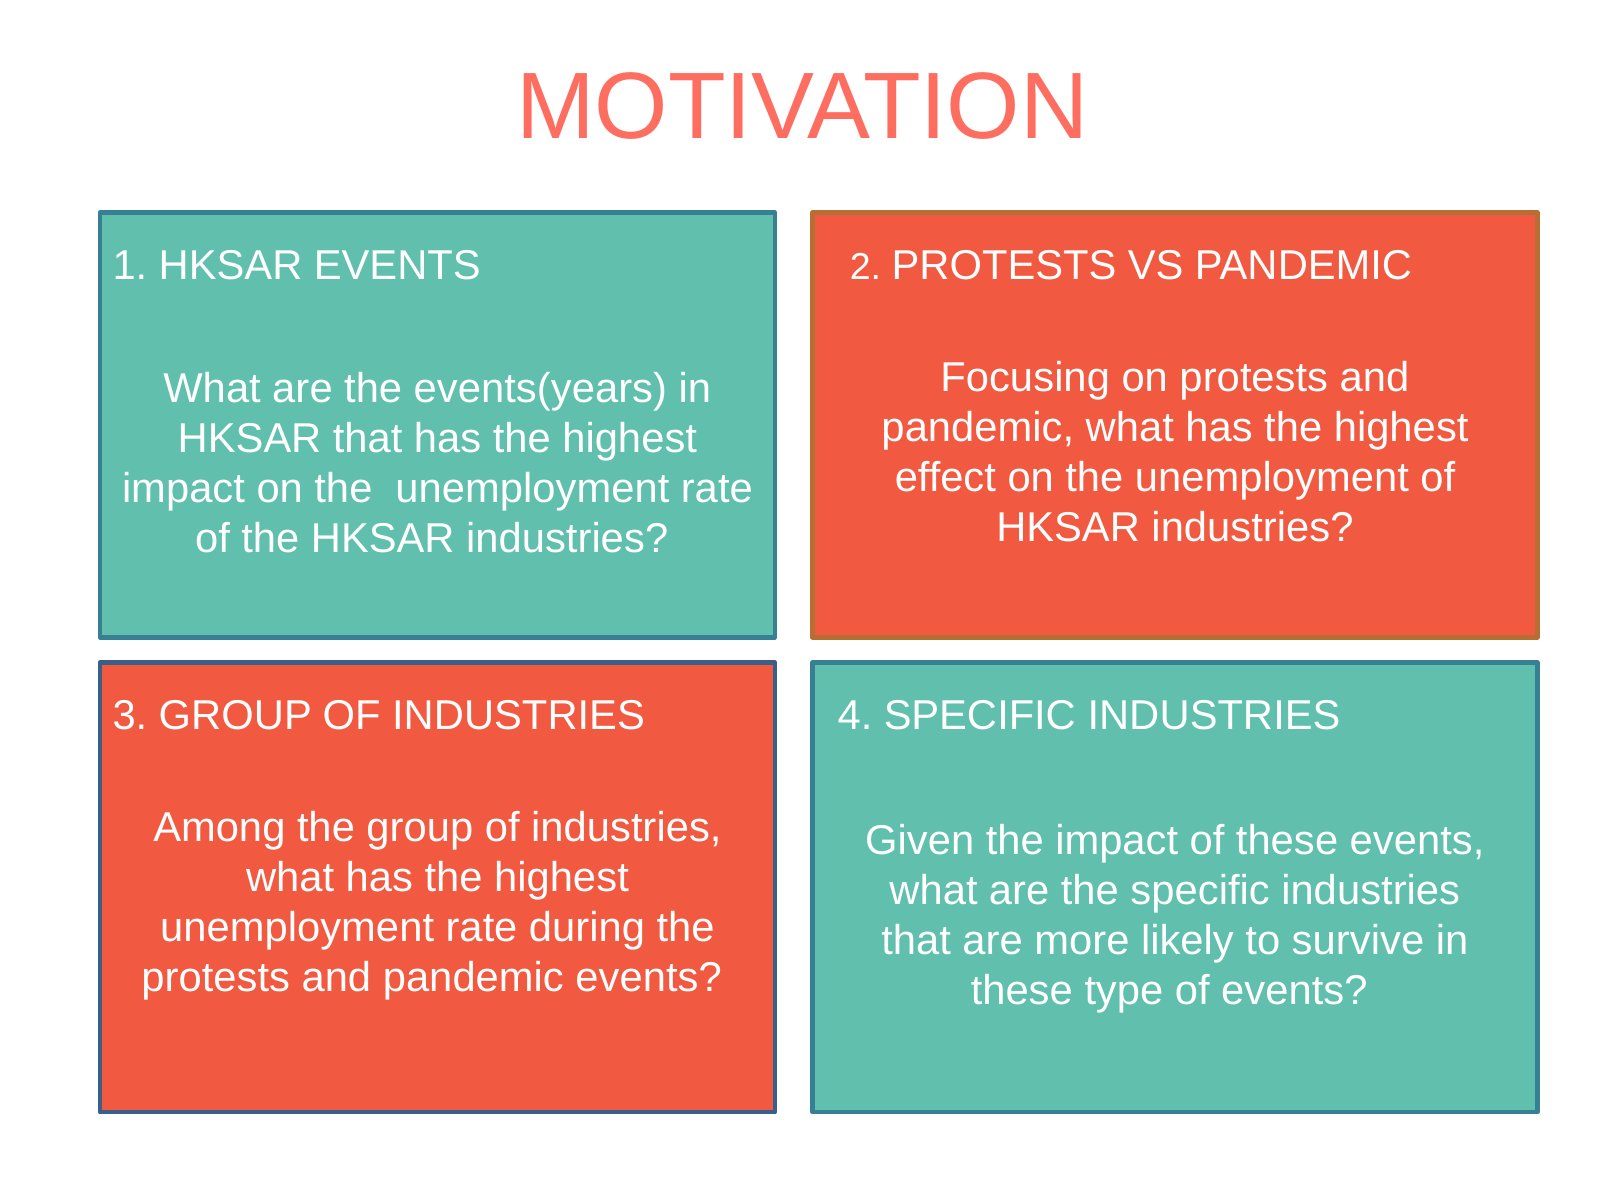

MOTIVATION

1. HKSAR EVENTS
2. PROTESTS VS PANDEMIC
Focusing on protests and pandemic, what has the highest effect on the unemployment of HKSAR industries?
What are the events(years) in HKSAR that has the highest impact on the  unemployment rate of the HKSAR industries?

3. GROUP OF INDUSTRIES
4. SPECIFIC INDUSTRIES
Among the group of industries, what has the highest unemployment rate during the protests and pandemic events?
Given the impact of these events, what are the specific industries that are more likely to survive in these type of events?